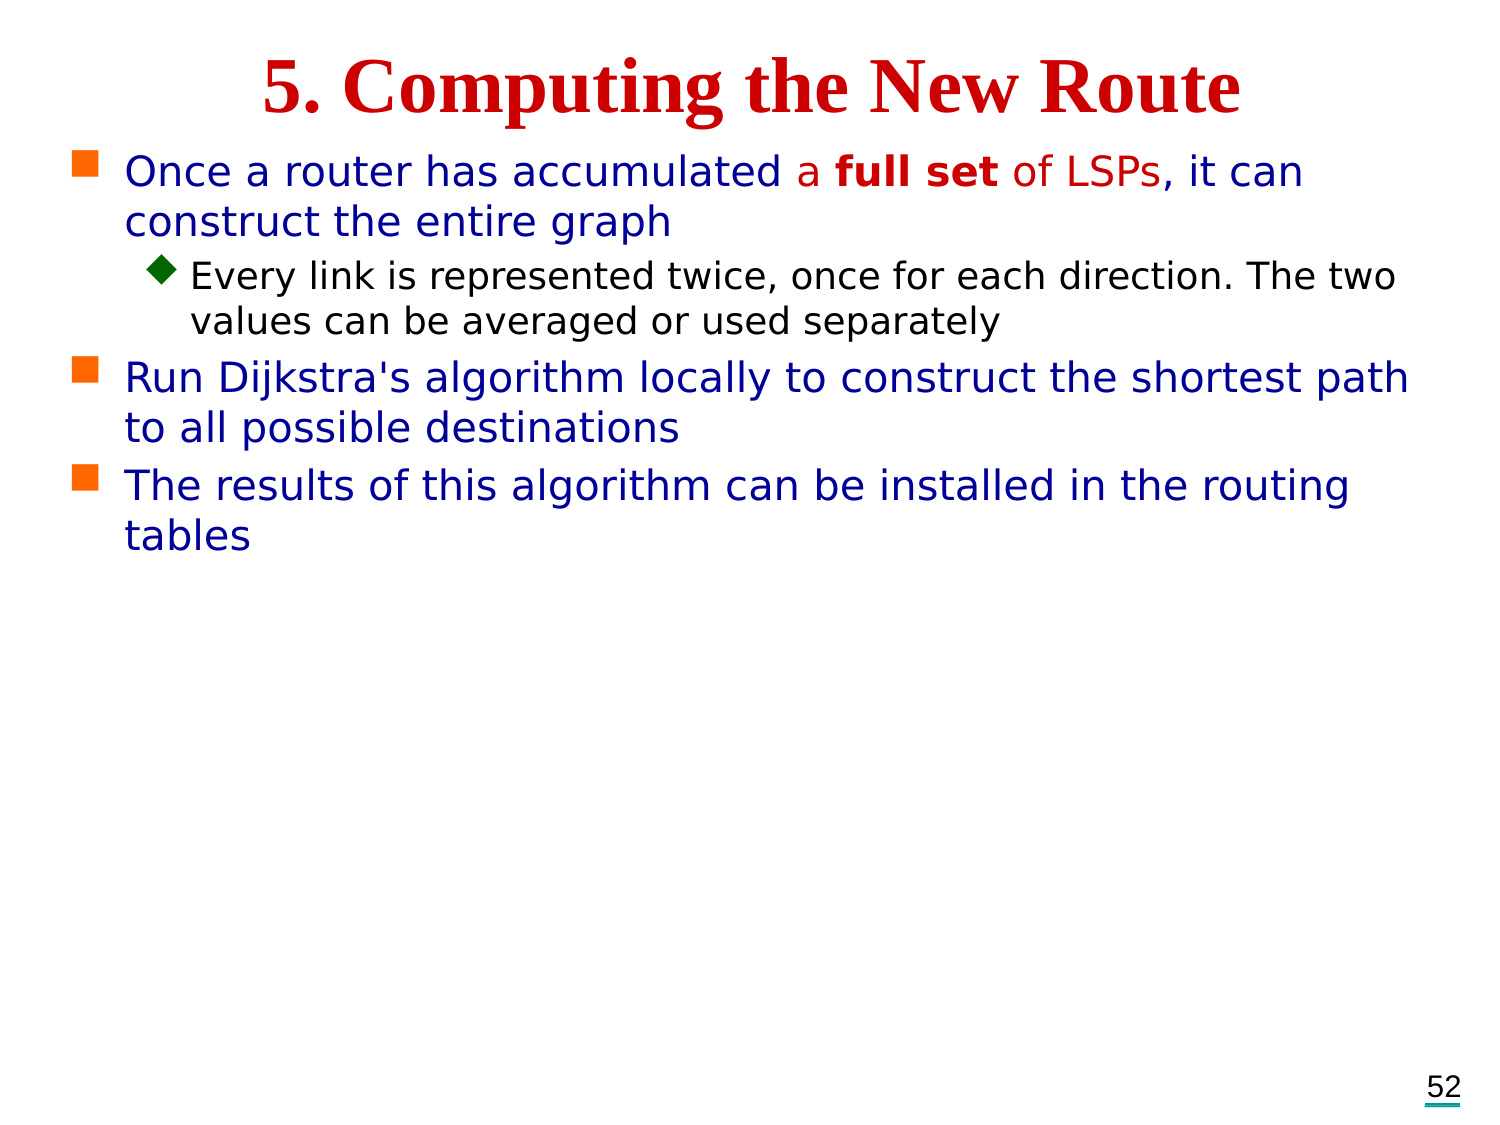

# 5. Computing the New Route
Once a router has accumulated a full set of LSPs, it can construct the entire graph
Every link is represented twice, once for each direction. The two values can be averaged or used separately
Run Dijkstra's algorithm locally to construct the shortest path to all possible destinations
The results of this algorithm can be installed in the routing tables